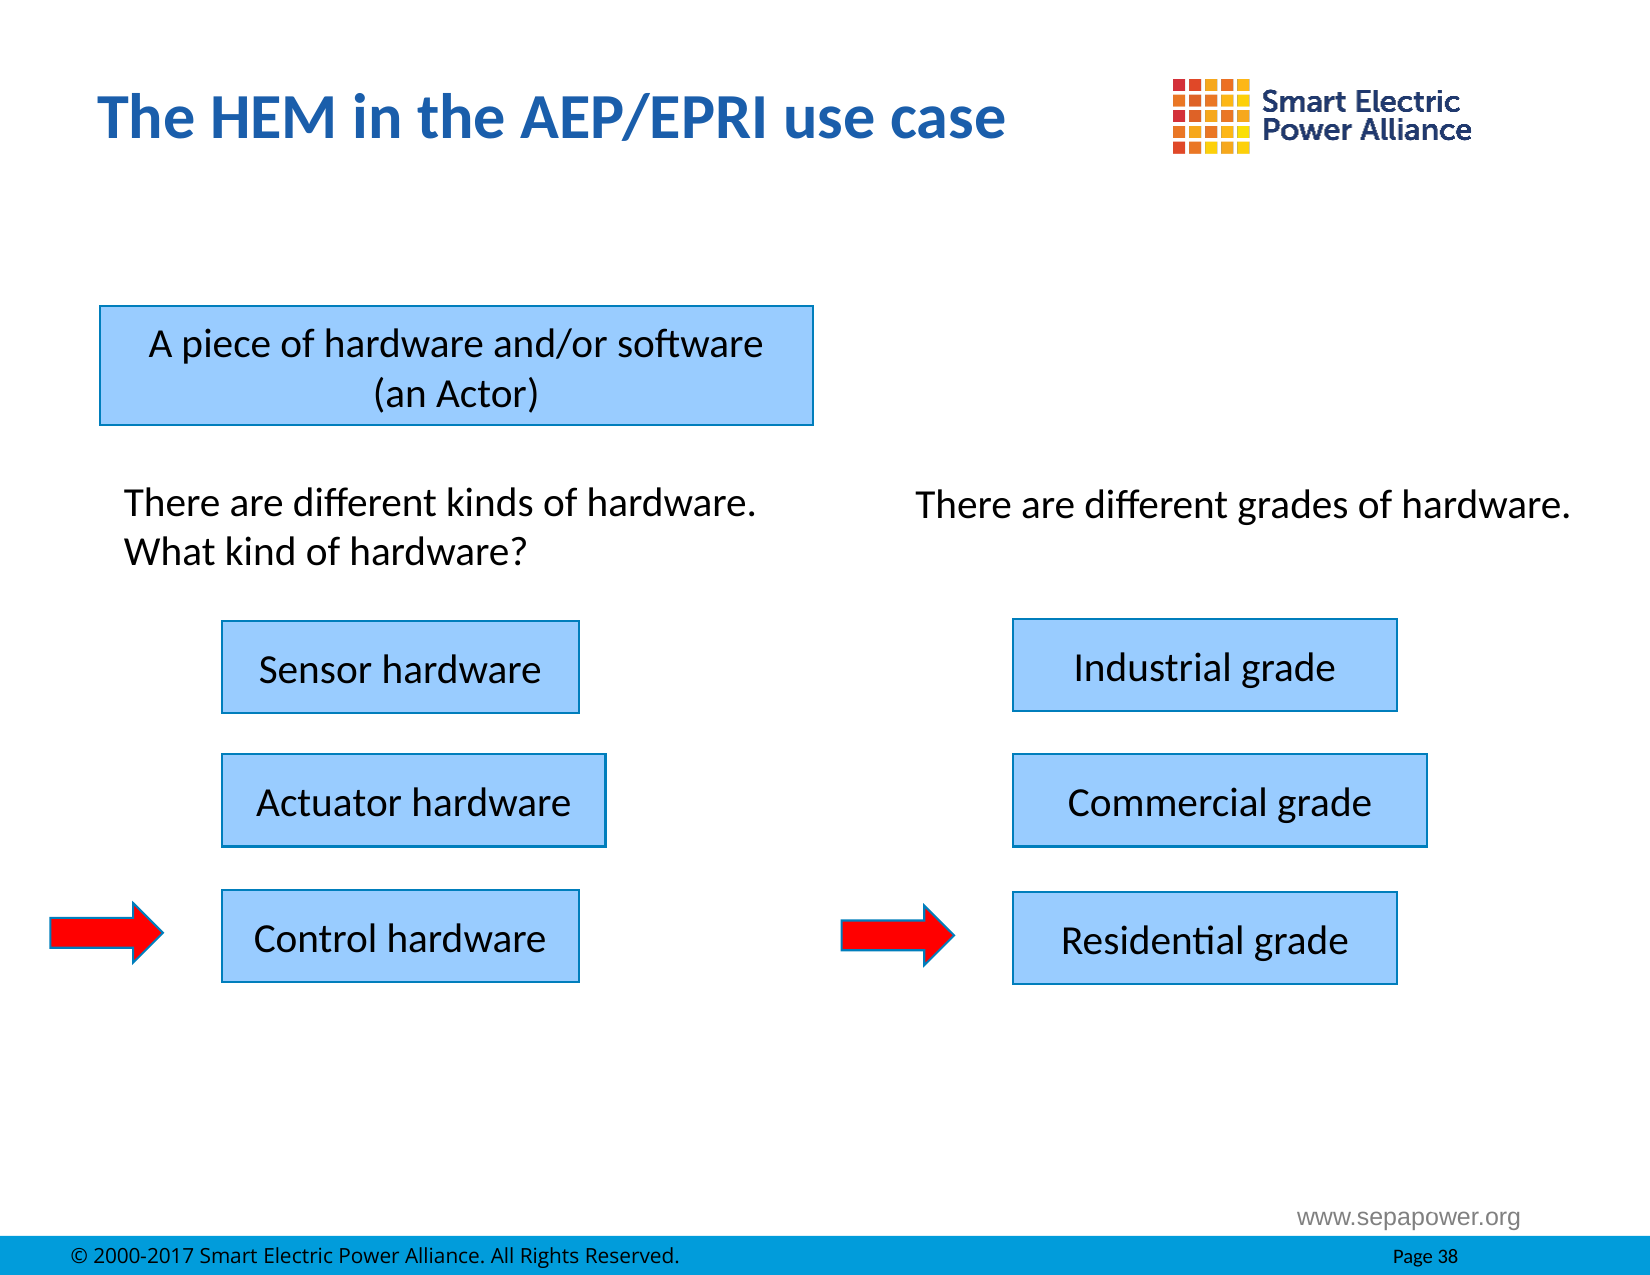

The HEM in the AEP/EPRI use case
A piece of hardware and/or software
(an Actor)
There are different kinds of hardware.
What kind of hardware?
There are different grades of hardware.
Industrial grade
Sensor hardware
Actuator hardware
Commercial grade
Control hardware
Residential grade

2016 Copyright © SGIP, Inc.	CONFIDENTIAL.  ALL RIGHTS RESERVED	Page 38
www.sepapower.org
© 2000-2017 Smart Electric Power Alliance. All Rights Reserved.		Page 38